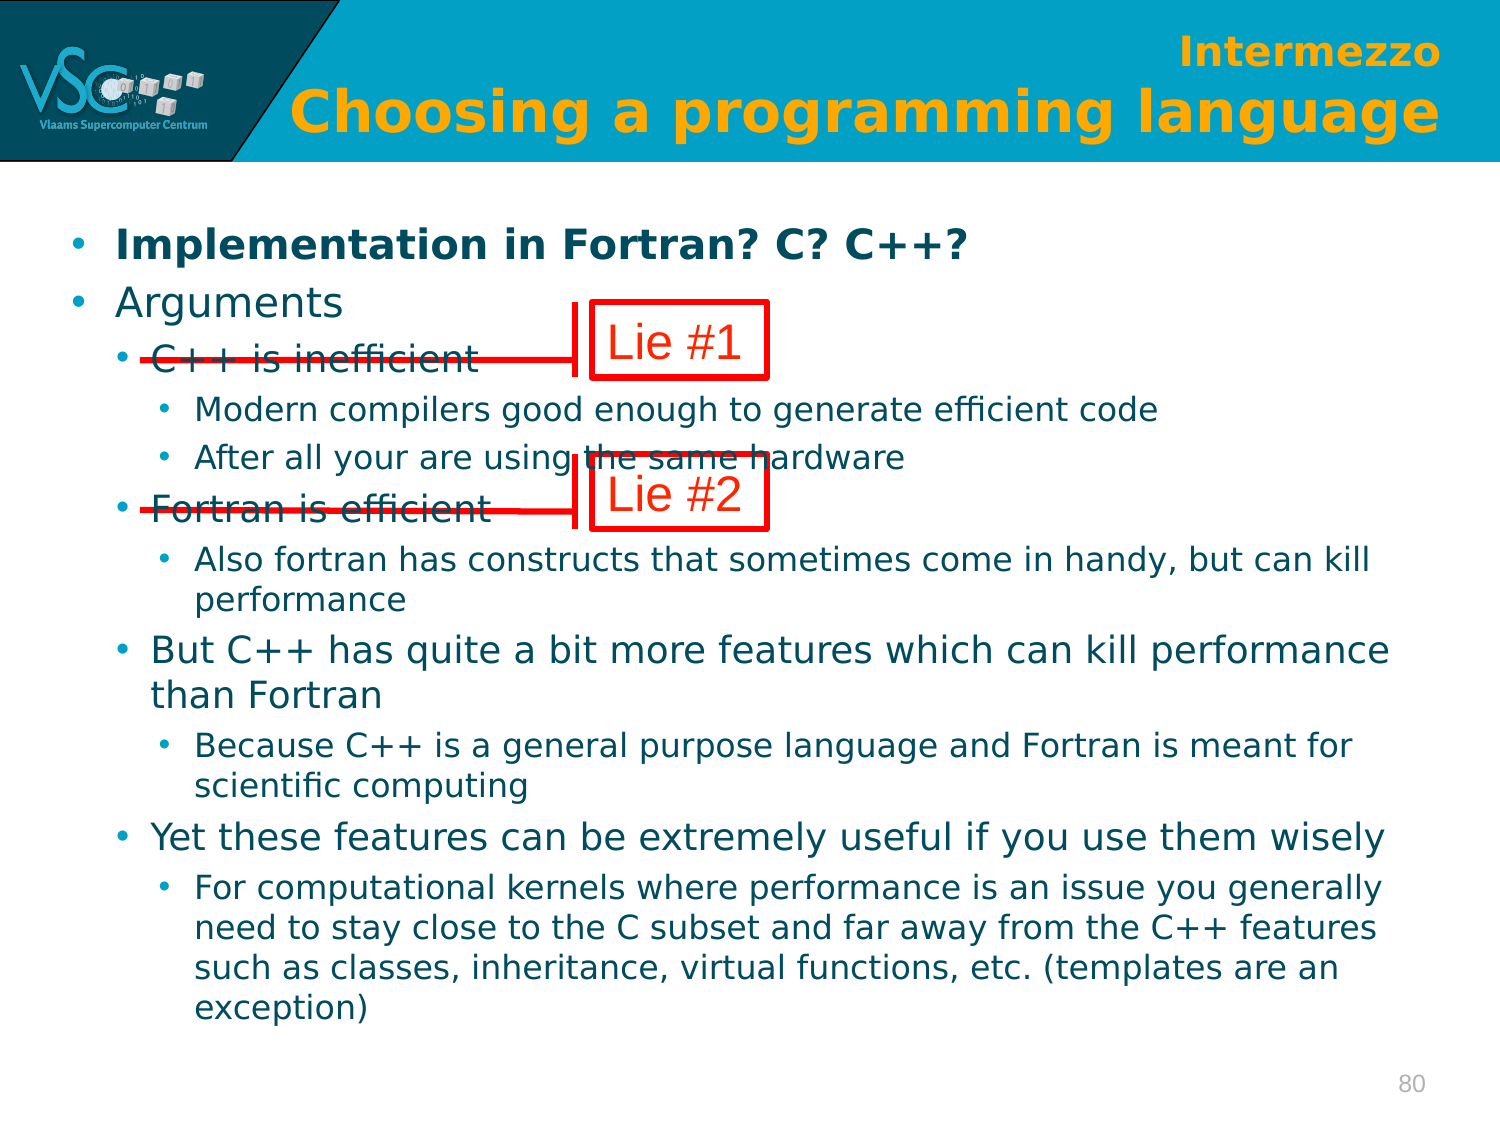

# Intermezzo Choosing a programming language
Implementation in Fortran? C? C++?
Arguments
C++ is inefficient
Modern compilers good enough to generate efficient code
After all your are using the same hardware
Fortran is efficient
Also fortran has constructs that sometimes come in handy, but can kill performance
But C++ has quite a bit more features which can kill performance than Fortran
Because C++ is a general purpose language and Fortran is meant for scientific computing
Yet these features can be extremely useful if you use them wisely
For computational kernels where performance is an issue you generally need to stay close to the C subset and far away from the C++ features such as classes, inheritance, virtual functions, etc. (templates are an exception)
Lie #1
Lie #2
80